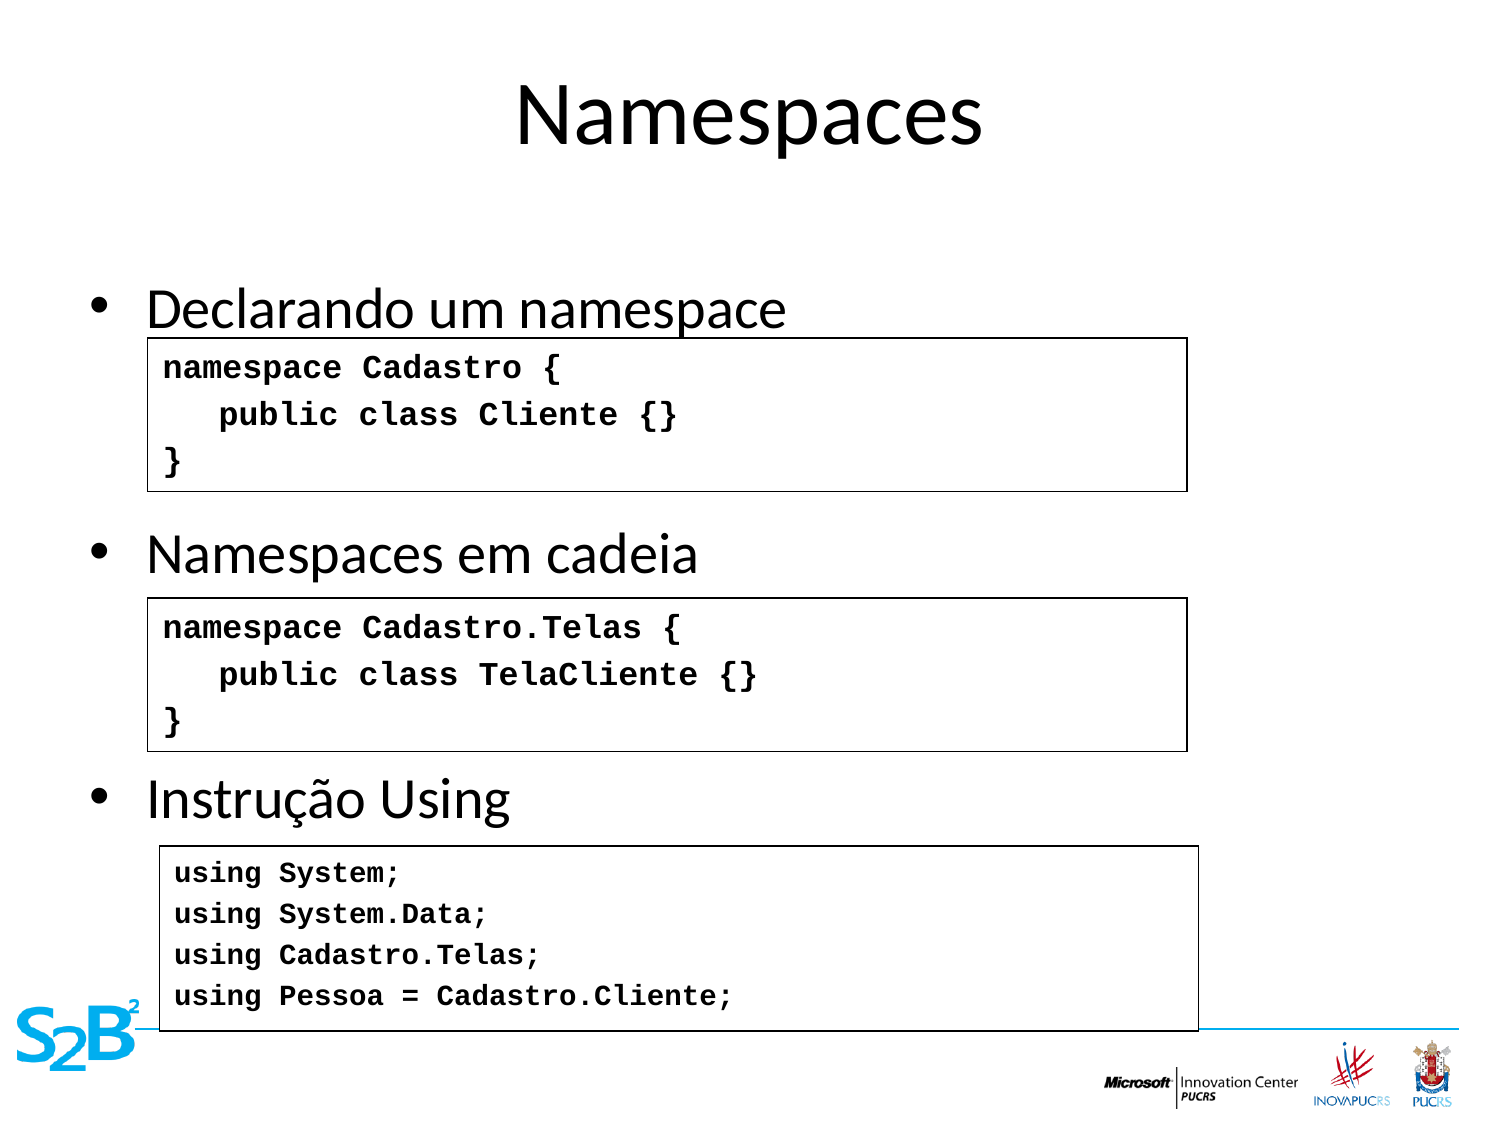

# Namespaces
Declarando um namespace

Namespaces em cadeia

Instrução Using

namespace Cadastro {
	public class Cliente {}
}
namespace Cadastro.Telas {
	public class TelaCliente {}
}
using System;
using System.Data;
using Cadastro.Telas;
using Pessoa = Cadastro.Cliente;